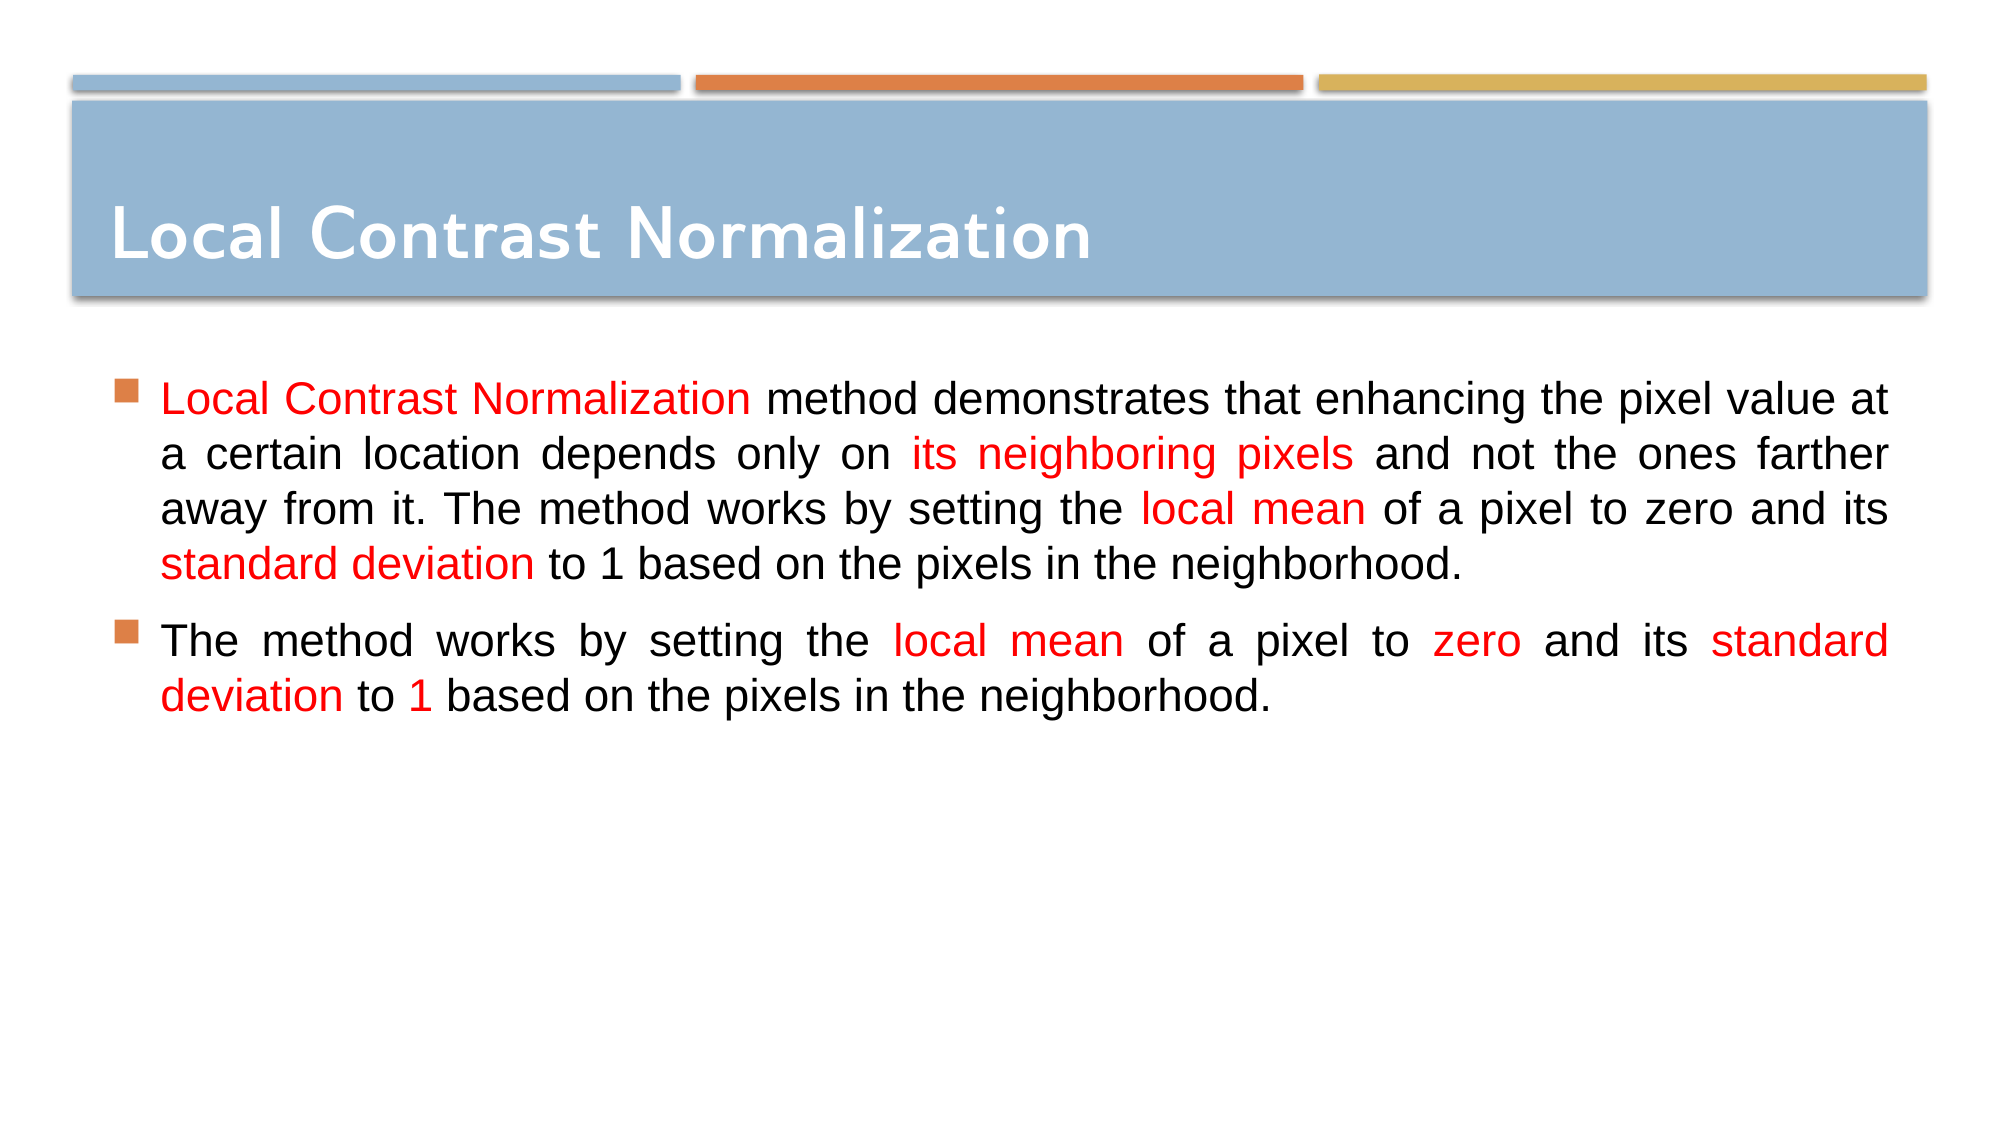

# Local Contrast Normalization
Local Contrast Normalization method demonstrates that enhancing the pixel value at a certain location depends only on its neighboring pixels and not the ones farther away from it. The method works by setting the local mean of a pixel to zero and its standard deviation to 1 based on the pixels in the neighborhood.
The method works by setting the local mean of a pixel to zero and its standard deviation to 1 based on the pixels in the neighborhood.